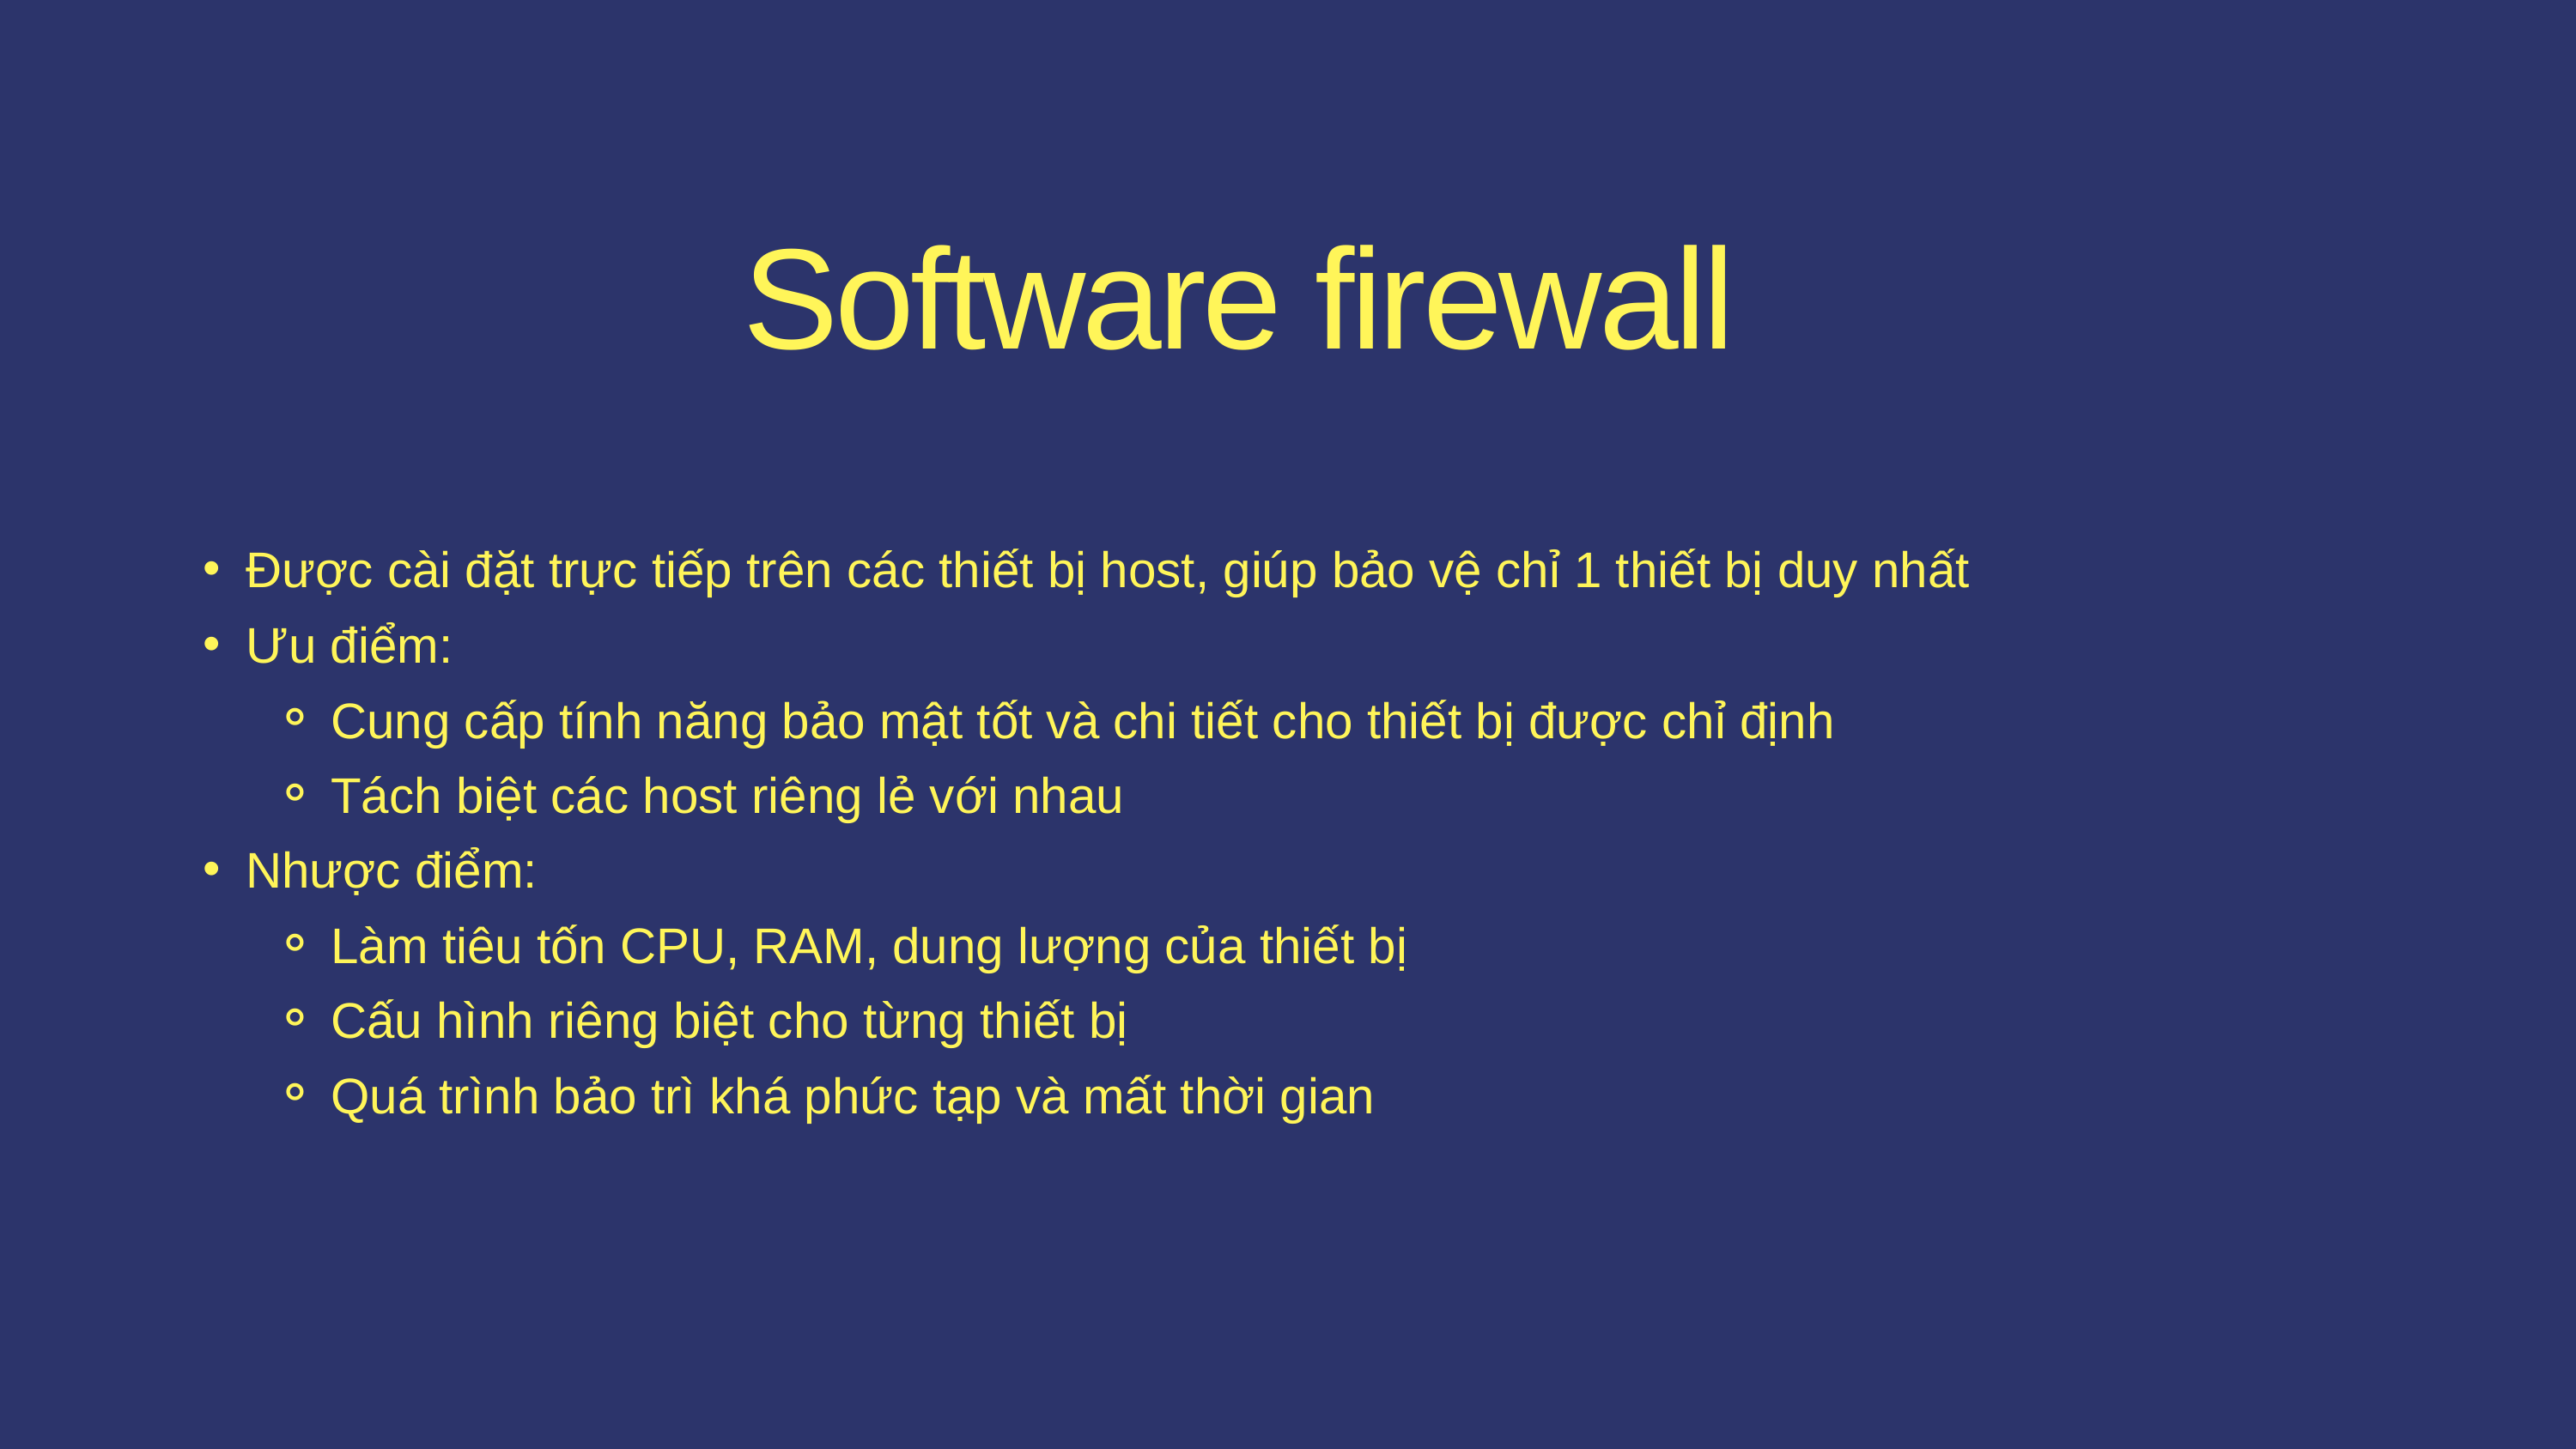

Software firewall
Được cài đặt trực tiếp trên các thiết bị host, giúp bảo vệ chỉ 1 thiết bị duy nhất
Ưu điểm:
Cung cấp tính năng bảo mật tốt và chi tiết cho thiết bị được chỉ định
Tách biệt các host riêng lẻ với nhau
Nhược điểm:
Làm tiêu tốn CPU, RAM, dung lượng của thiết bị
Cấu hình riêng biệt cho từng thiết bị
Quá trình bảo trì khá phức tạp và mất thời gian